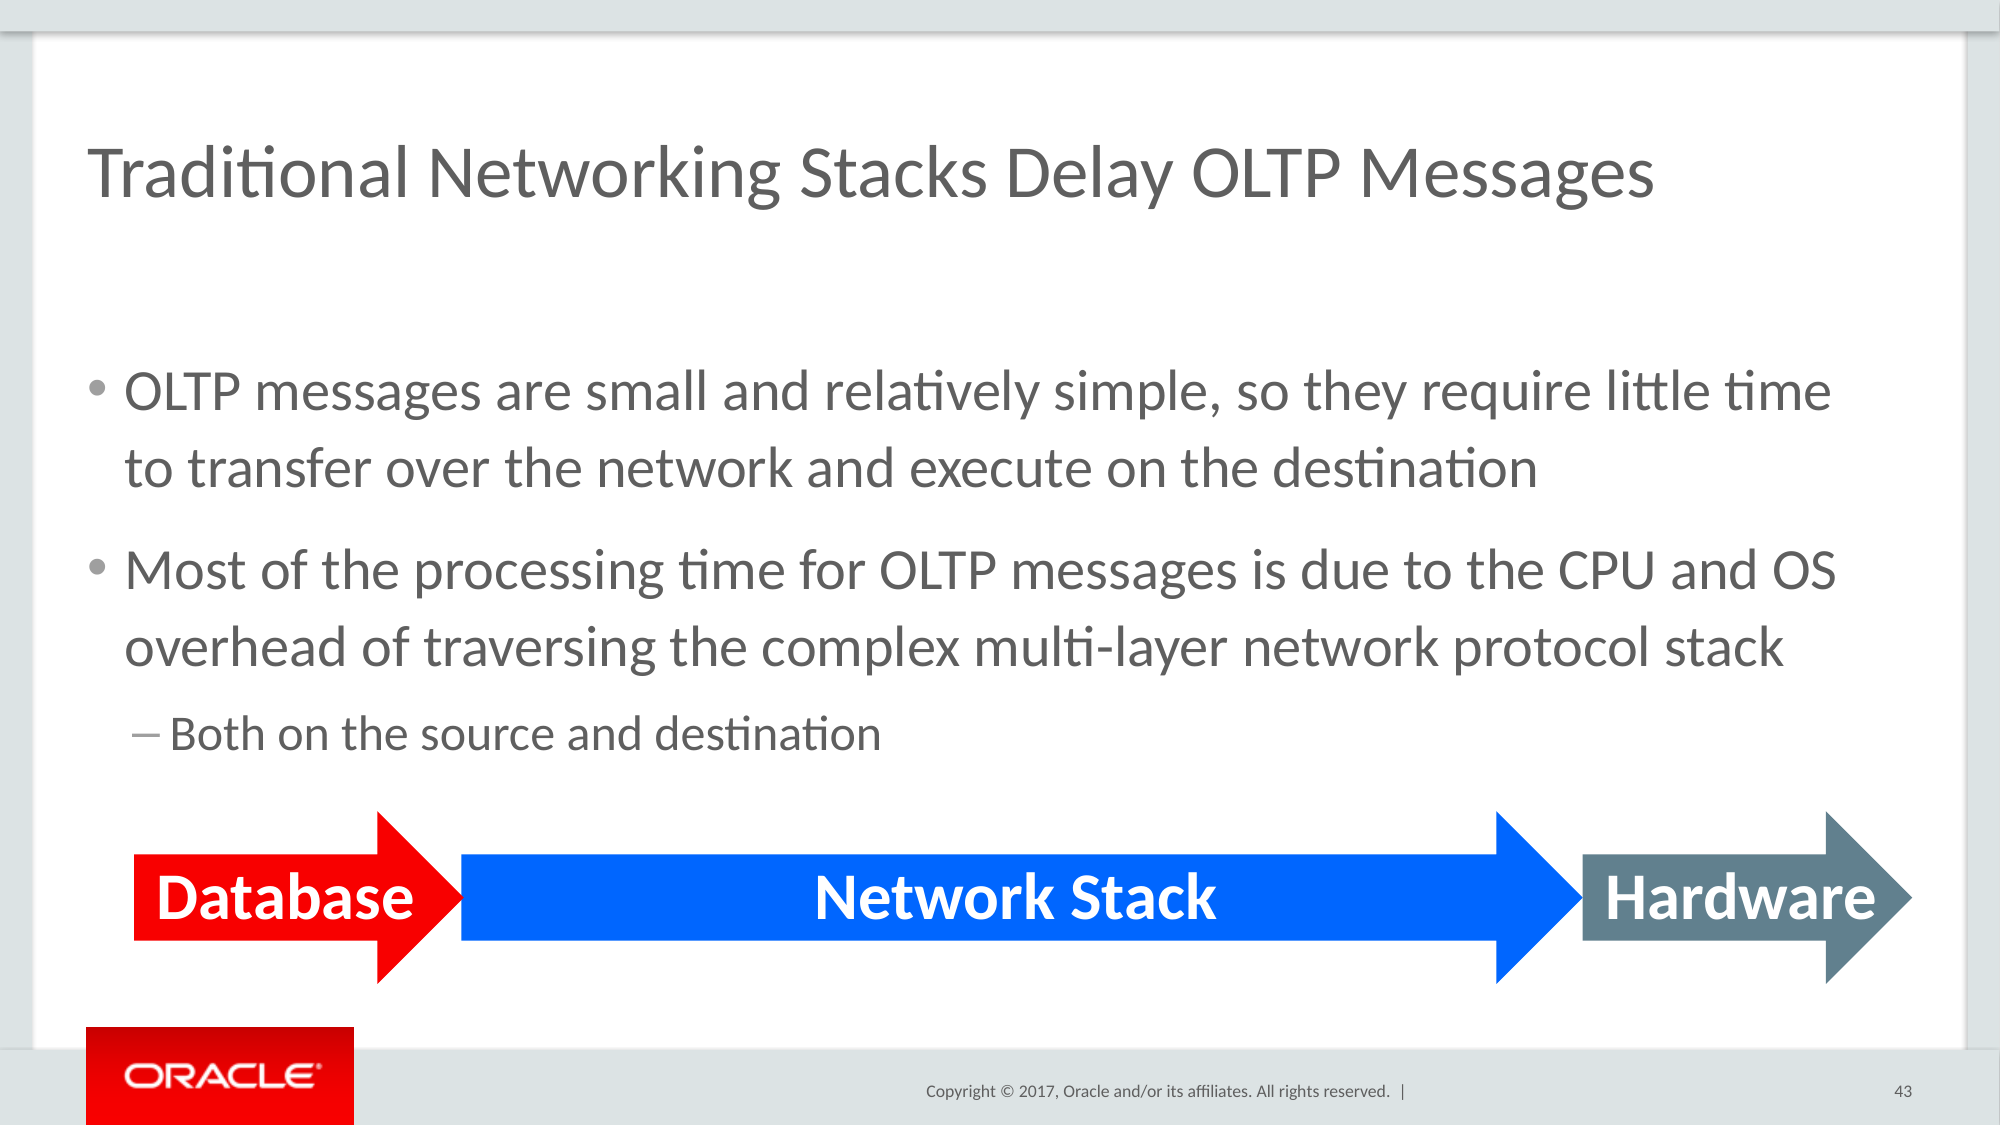

# Traditional Networking Stacks Delay OLTP Messages
OLTP messages are small and relatively simple, so they require little time
to transfer over the network and execute on the destination
Most of the processing time for OLTP messages is due to the CPU and OS overhead of traversing the complex multi-layer network protocol stack
Both on the source and destination

Database

Network Stack

Hardware
43